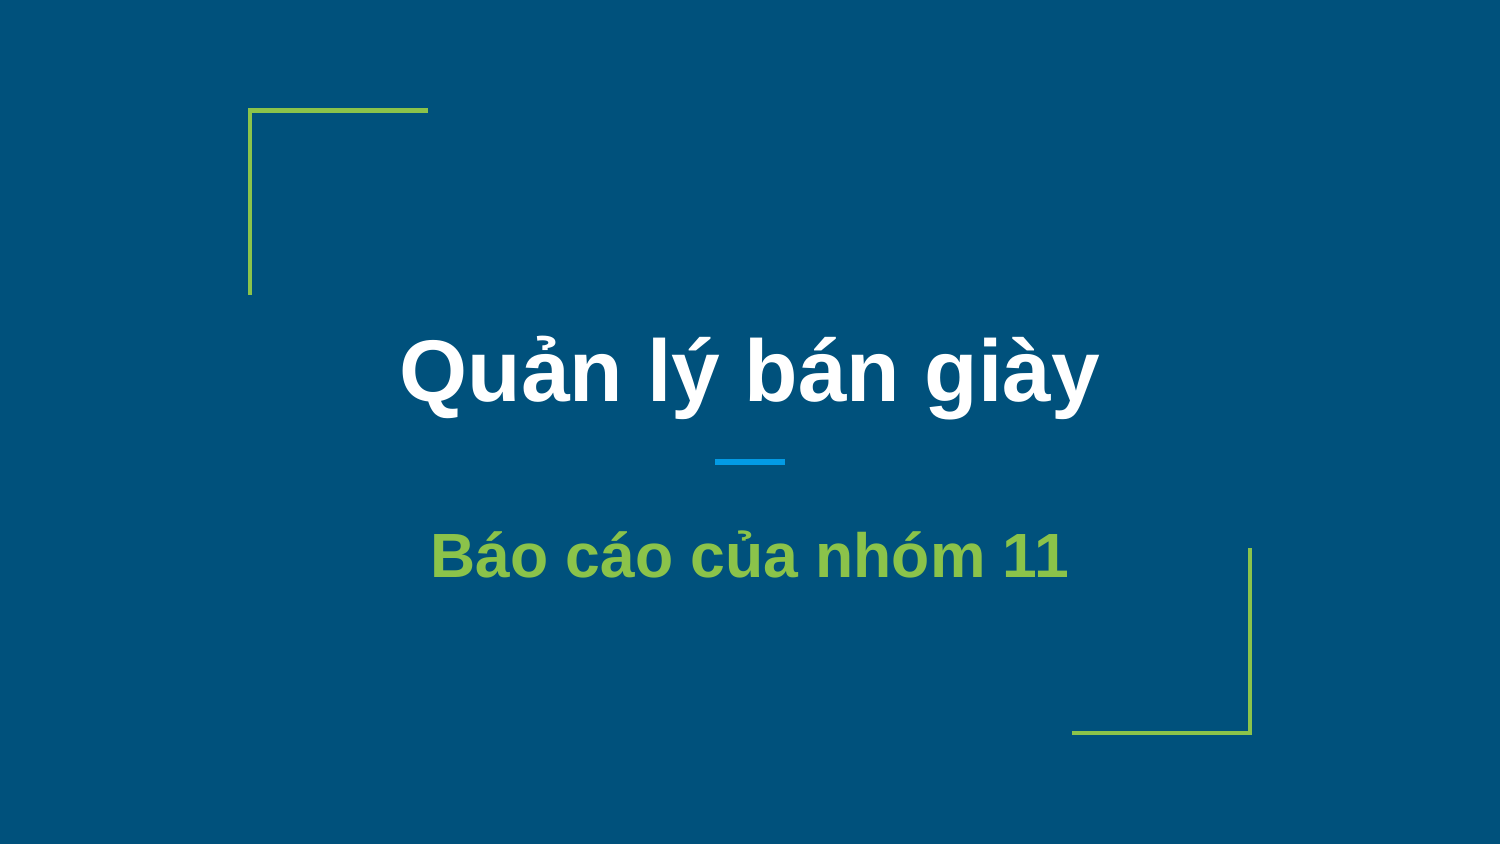

# Quản lý bán giày
Báo cáo của nhóm 11